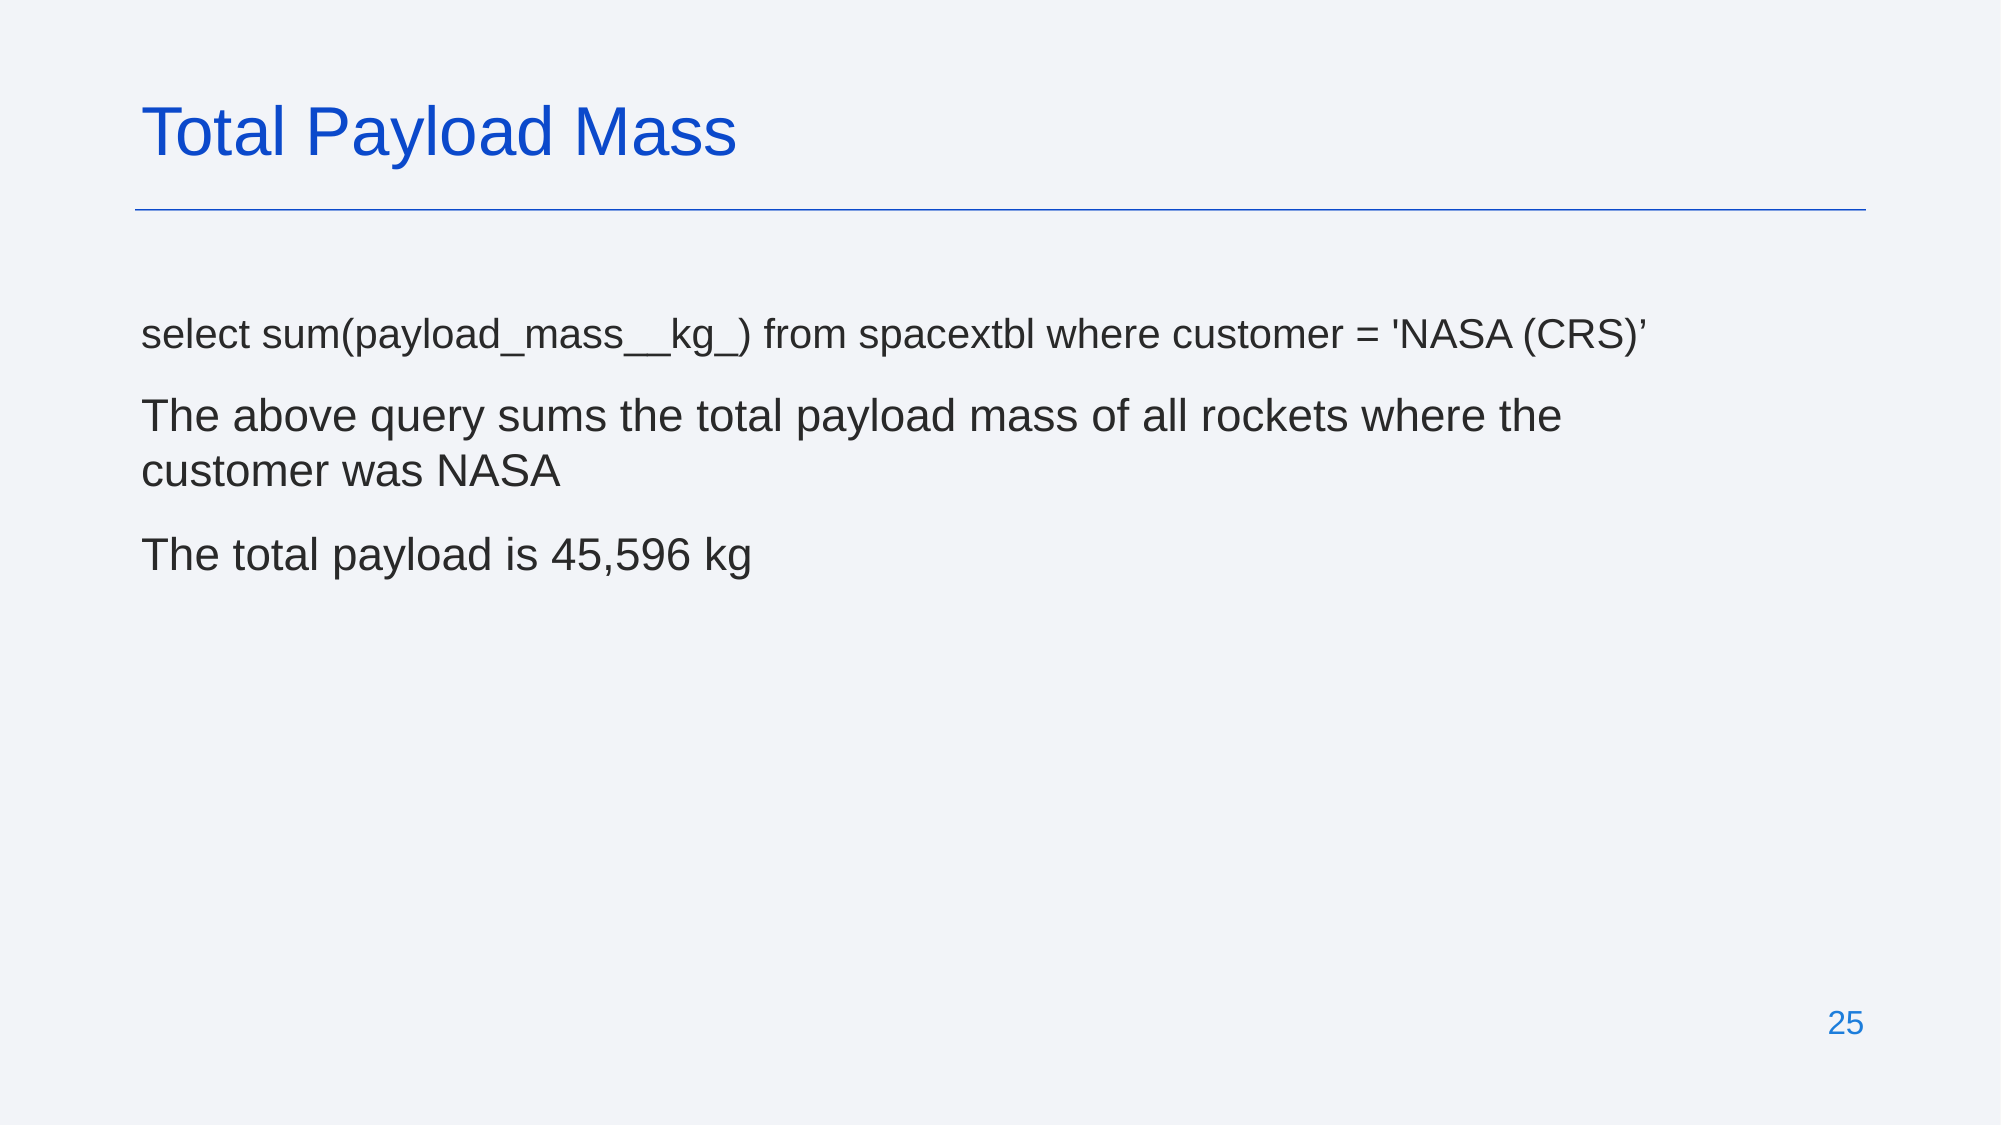

Total Payload Mass
select sum(payload_mass__kg_) from spacextbl where customer = 'NASA (CRS)’
The above query sums the total payload mass of all rockets where the customer was NASA
The total payload is 45,596 kg
25